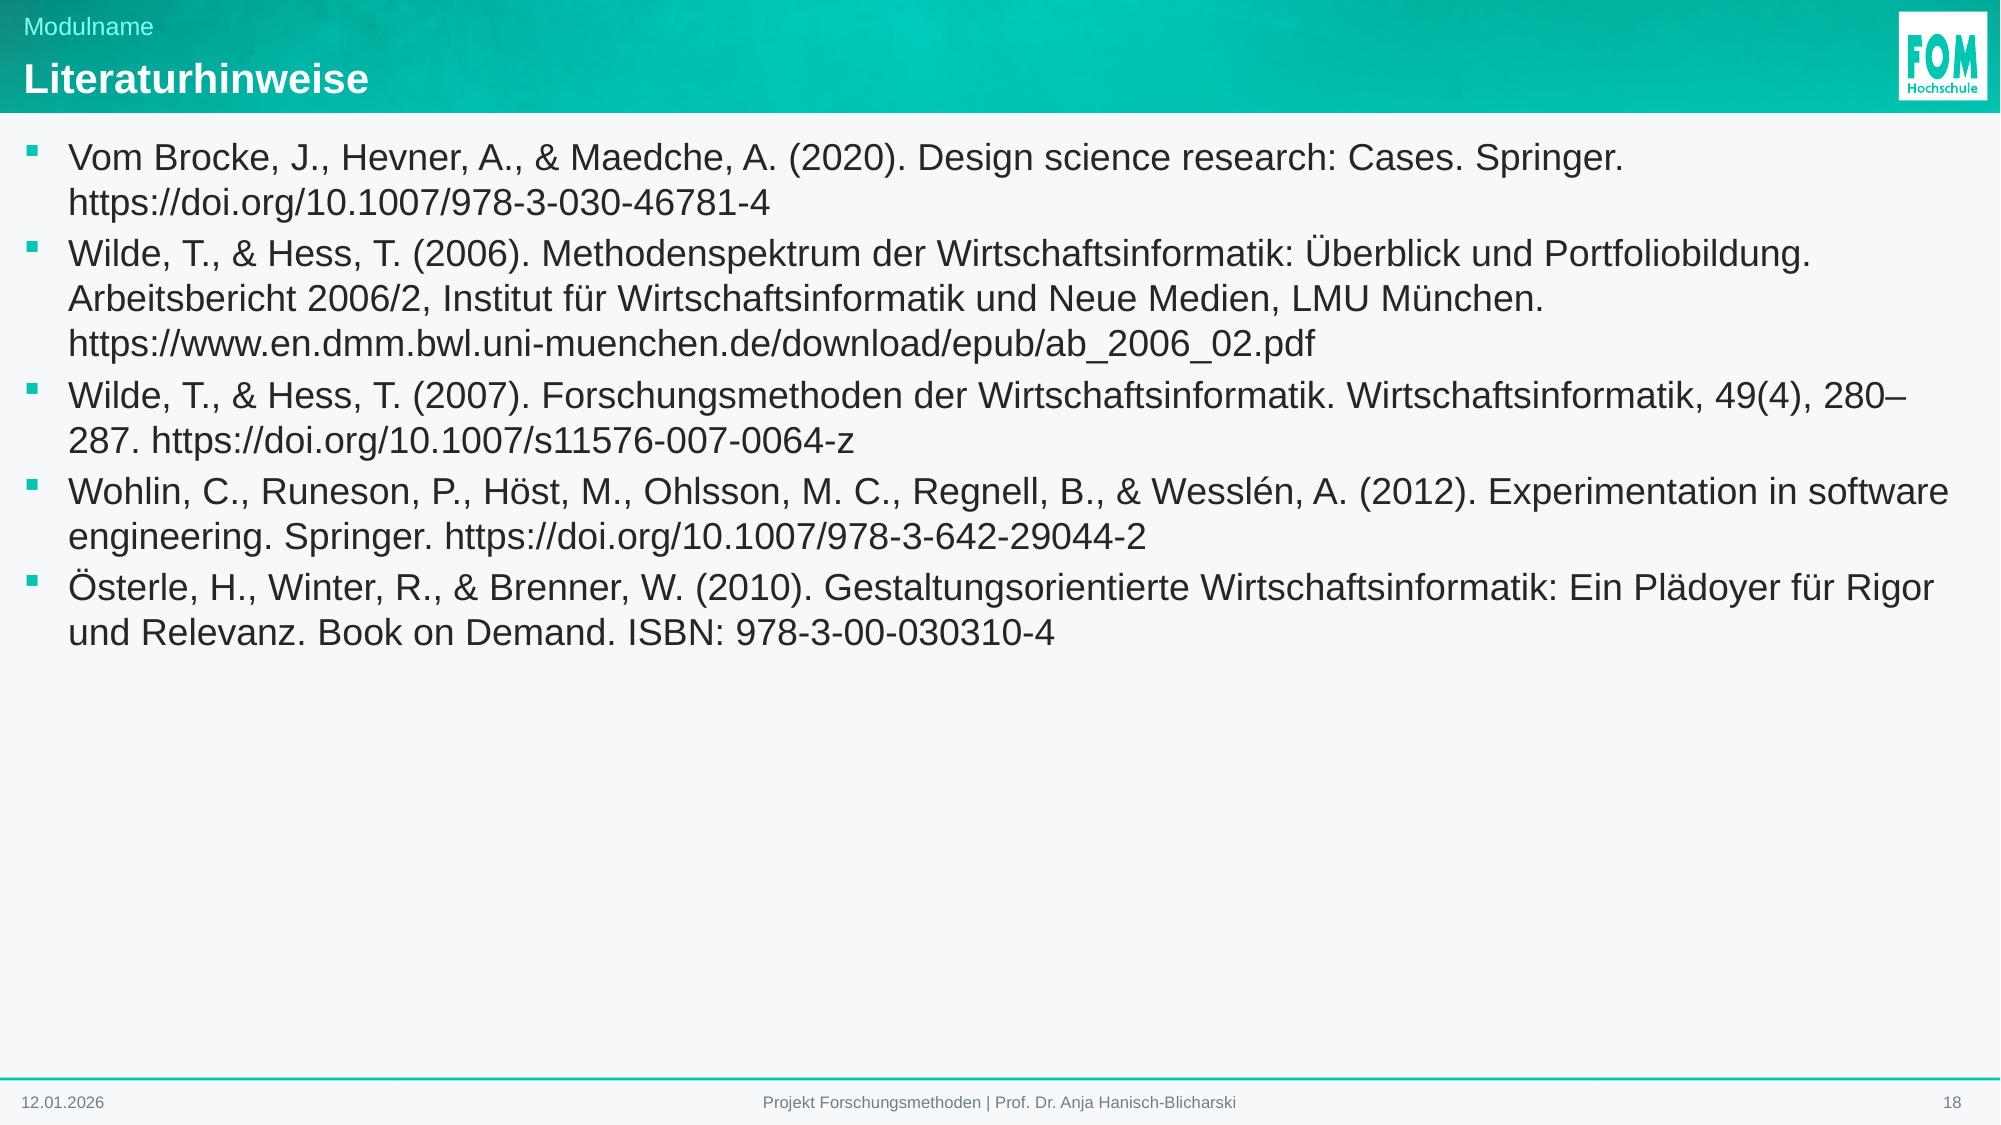

# Modulname
Literaturhinweise
Vom Brocke, J., Hevner, A., & Maedche, A. (2020). Design science research: Cases. Springer. https://doi.org/10.1007/978-3-030-46781-4
Wilde, T., & Hess, T. (2006). Methodenspektrum der Wirtschaftsinformatik: Überblick und Portfoliobildung. Arbeitsbericht 2006/2, Institut für Wirtschaftsinformatik und Neue Medien, LMU München. https://www.en.dmm.bwl.uni-muenchen.de/download/epub/ab_2006_02.pdf
Wilde, T., & Hess, T. (2007). Forschungsmethoden der Wirtschaftsinformatik. Wirtschaftsinformatik, 49(4), 280–287. https://doi.org/10.1007/s11576-007-0064-z
Wohlin, C., Runeson, P., Höst, M., Ohlsson, M. C., Regnell, B., & Wesslén, A. (2012). Experimentation in software engineering. Springer. https://doi.org/10.1007/978-3-642-29044-2
Österle, H., Winter, R., & Brenner, W. (2010). Gestaltungsorientierte Wirtschaftsinformatik: Ein Plädoyer für Rigor und Relevanz. Book on Demand. ISBN: 978-3-00-030310-4

12.01.2026
18
Projekt Forschungsmethoden | Prof. Dr. Anja Hanisch-Blicharski